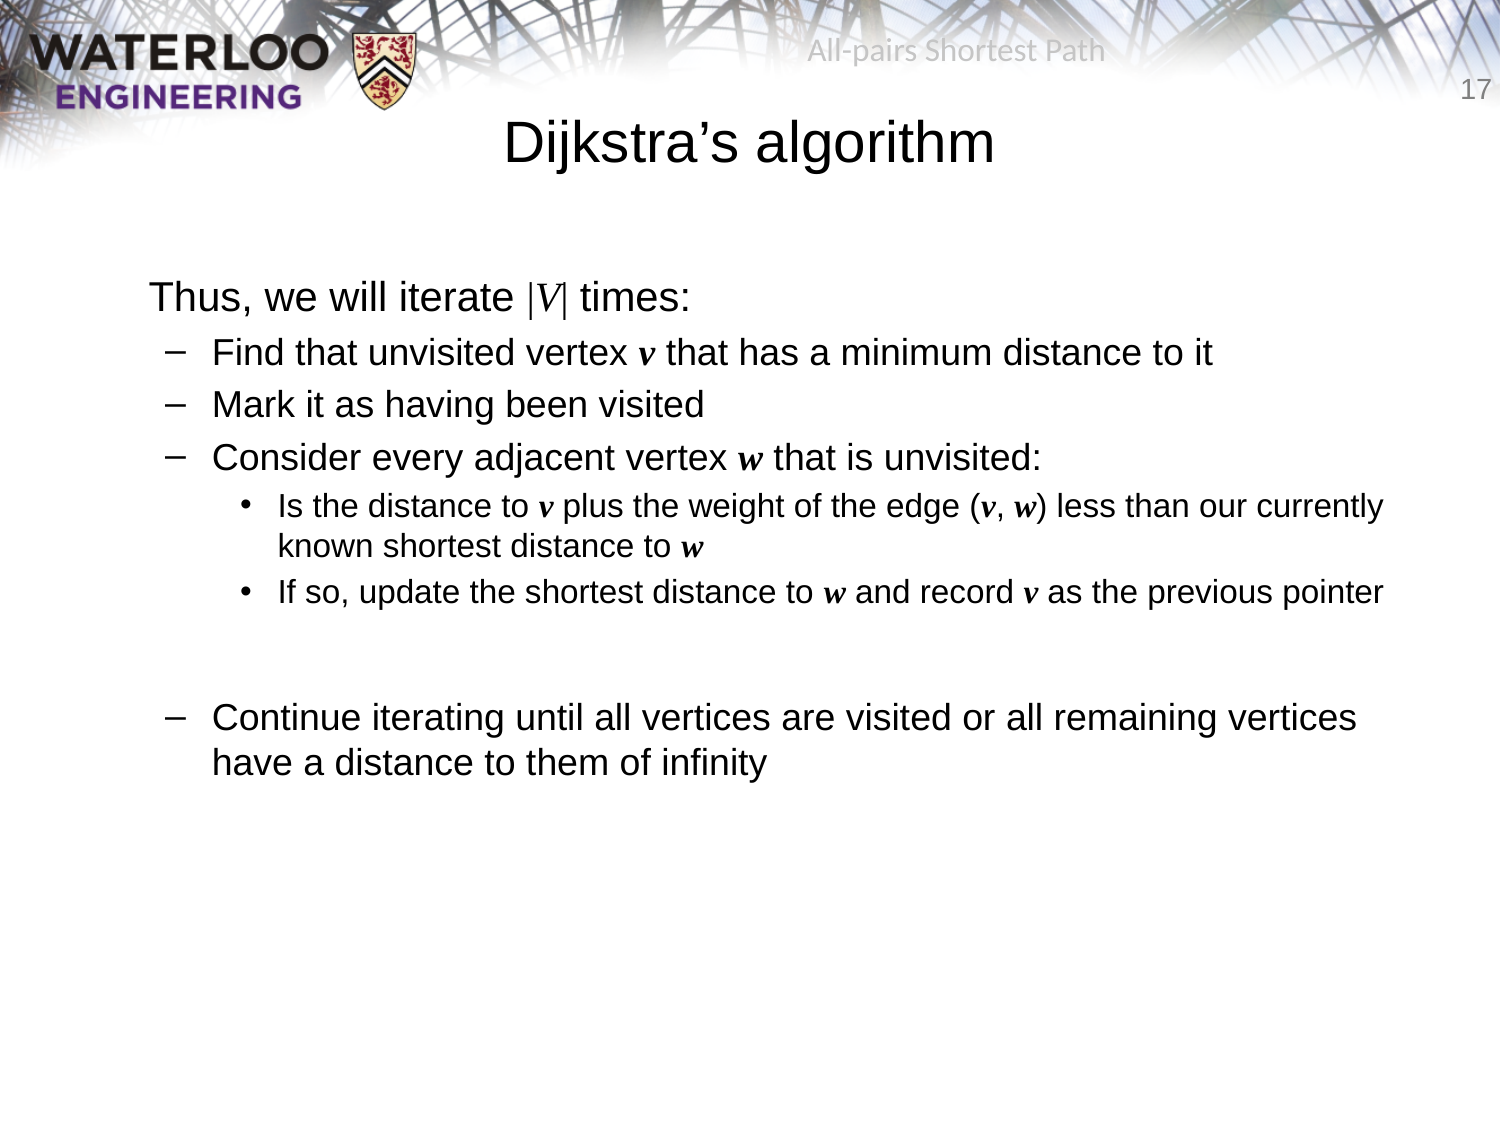

All-pairs Shortest Path
# Dijkstra’s algorithm
	Thus, we will iterate |V| times:
Find that unvisited vertex v that has a minimum distance to it
Mark it as having been visited
Consider every adjacent vertex w that is unvisited:
Is the distance to v plus the weight of the edge (v, w) less than our currently known shortest distance to w
If so, update the shortest distance to w and record v as the previous pointer

Continue iterating until all vertices are visited or all remaining vertices have a distance to them of infinity